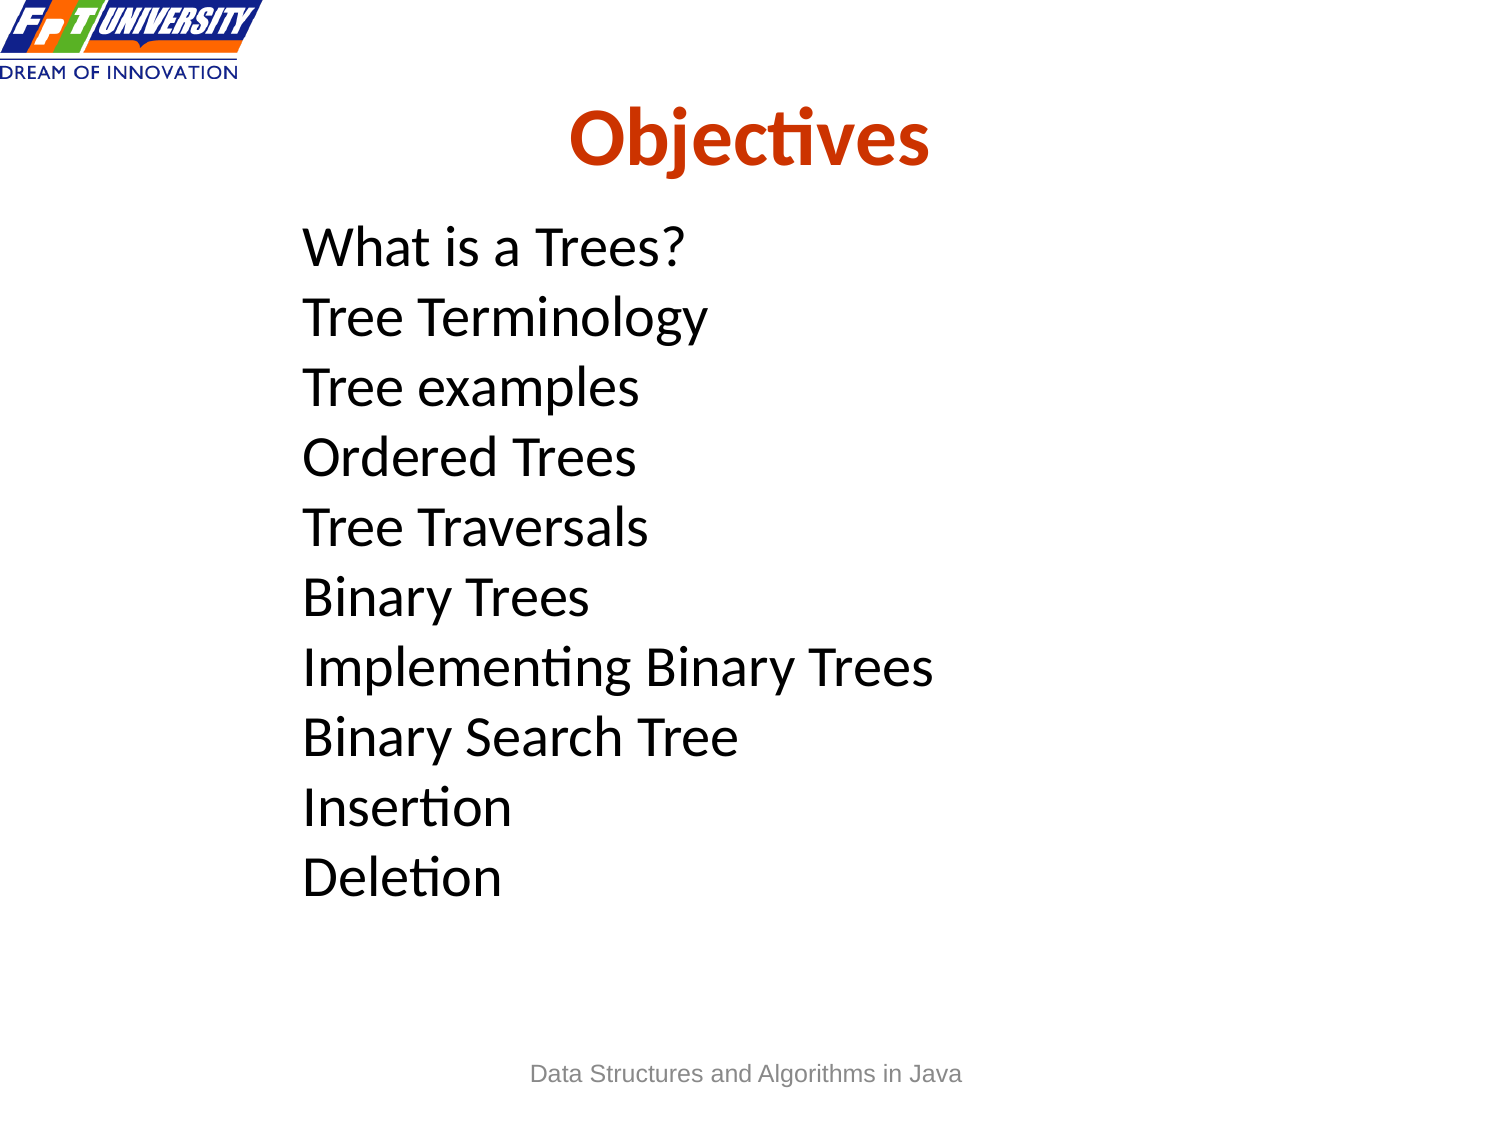

Objectives
What is a Trees?
Tree Terminology
Tree examples
Ordered Trees
Tree Traversals
Binary Trees
Implementing Binary Trees
Binary Search Tree
Insertion
Deletion
 2
Data Structures and Algorithms in Java